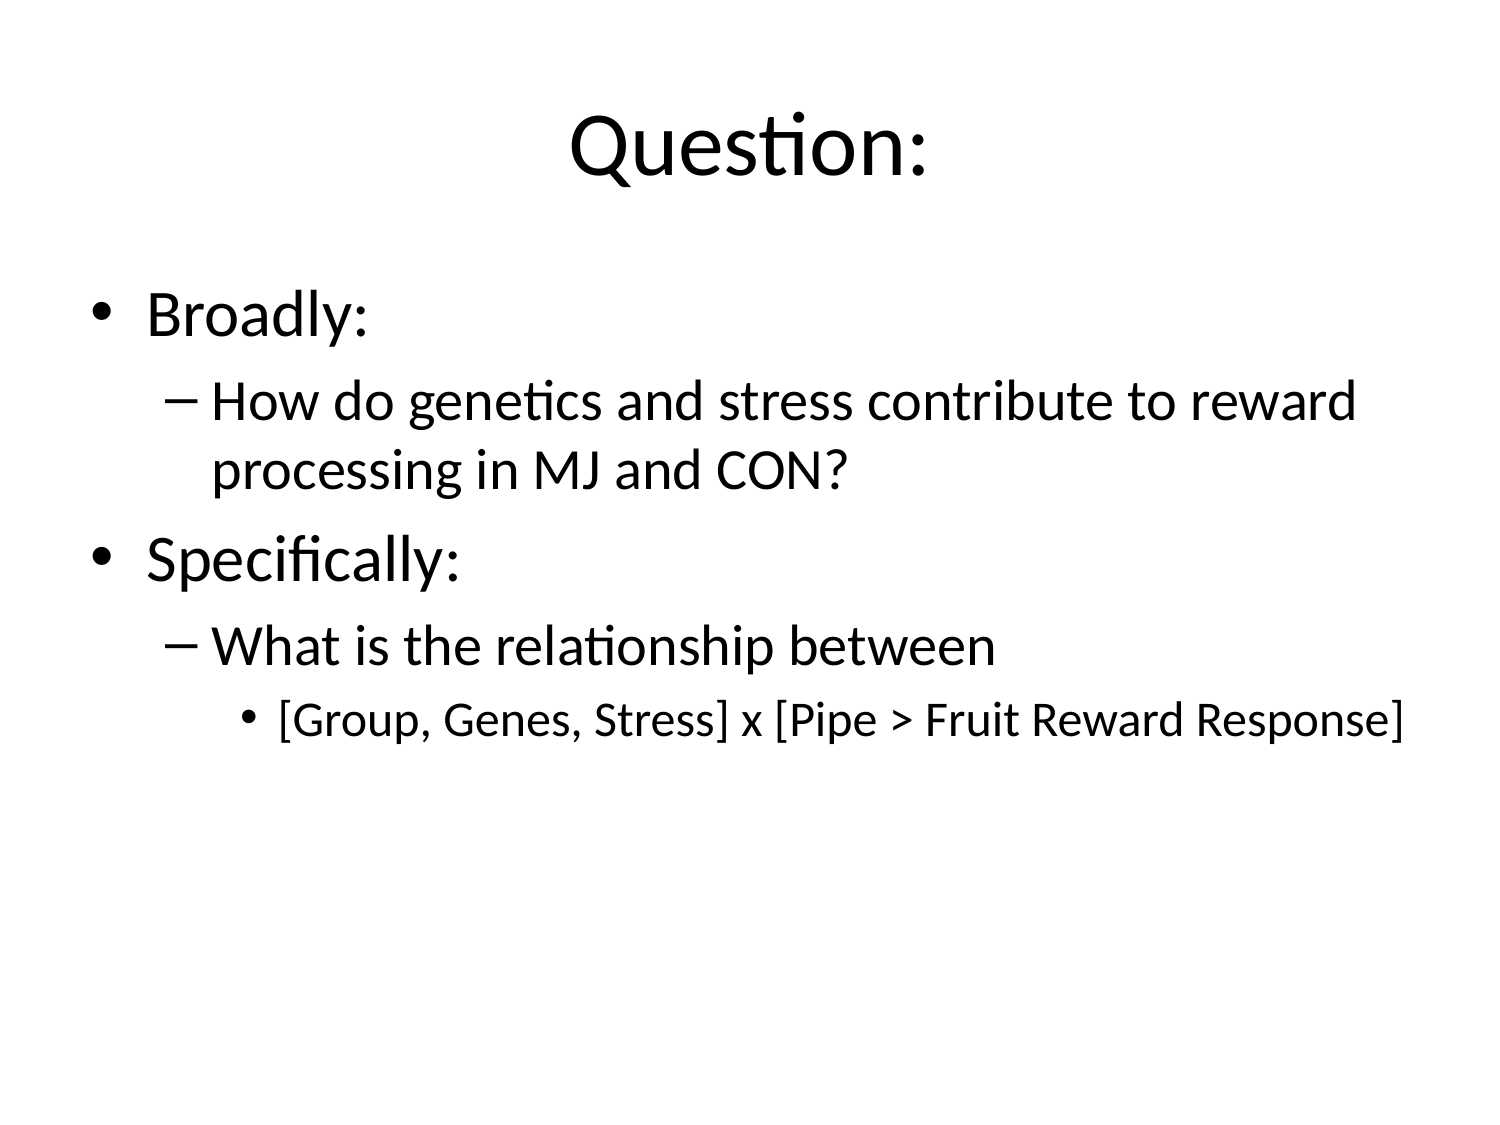

# Question:
Broadly:
How do genetics and stress contribute to reward processing in MJ and CON?
Specifically:
What is the relationship between
[Group, Genes, Stress] x [Pipe > Fruit Reward Response]